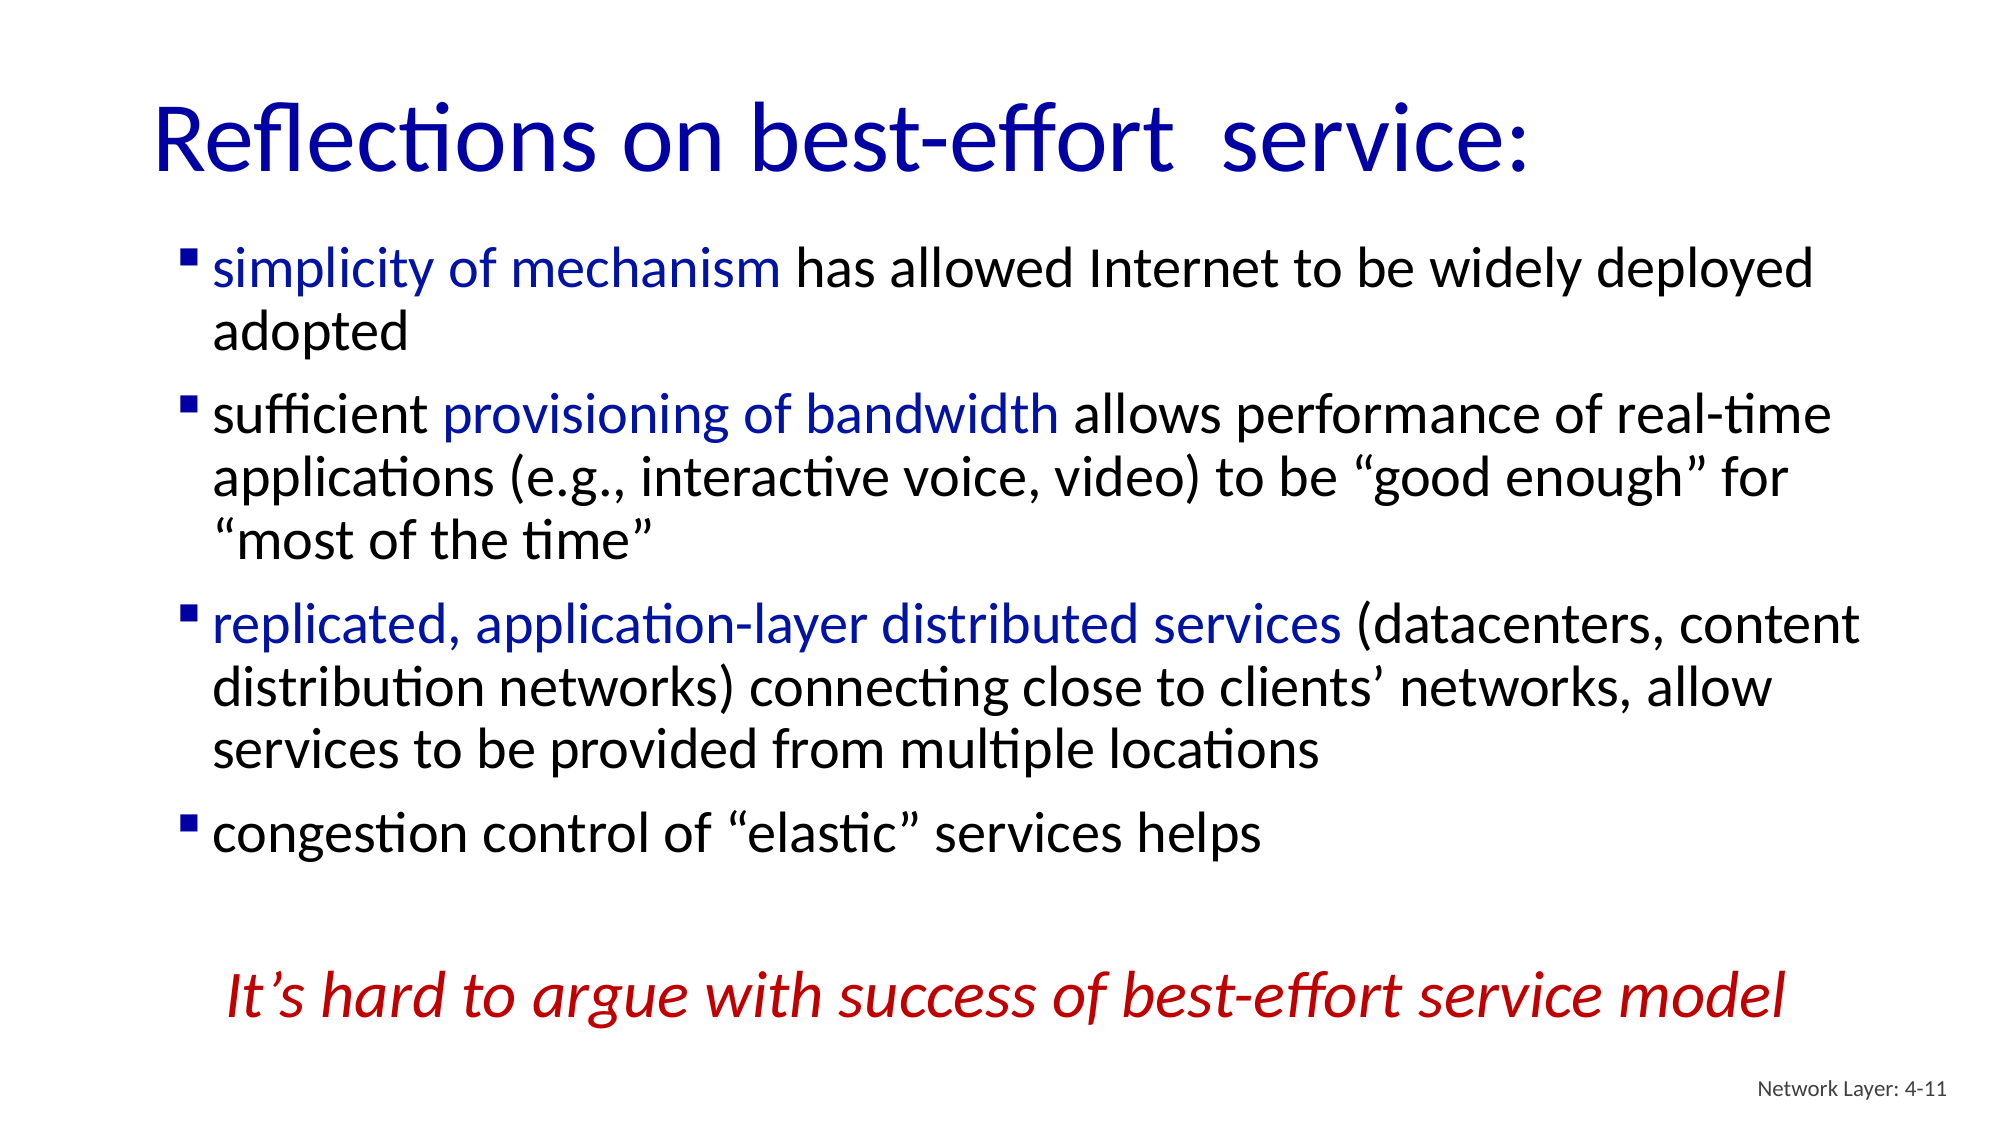

# Reflections on best-effort  service:
simplicity of mechanism has allowed Internet to be widely deployed adopted
sufficient provisioning of bandwidth allows performance of real-time applications (e.g., interactive voice, video) to be “good enough” for “most of the time”
replicated, application-layer distributed services (datacenters, content distribution networks) connecting close to clients’ networks, allow services to be provided from multiple locations
congestion control of “elastic” services helps

It’s hard to argue with success of best-effort service model
Network Layer: 4-11